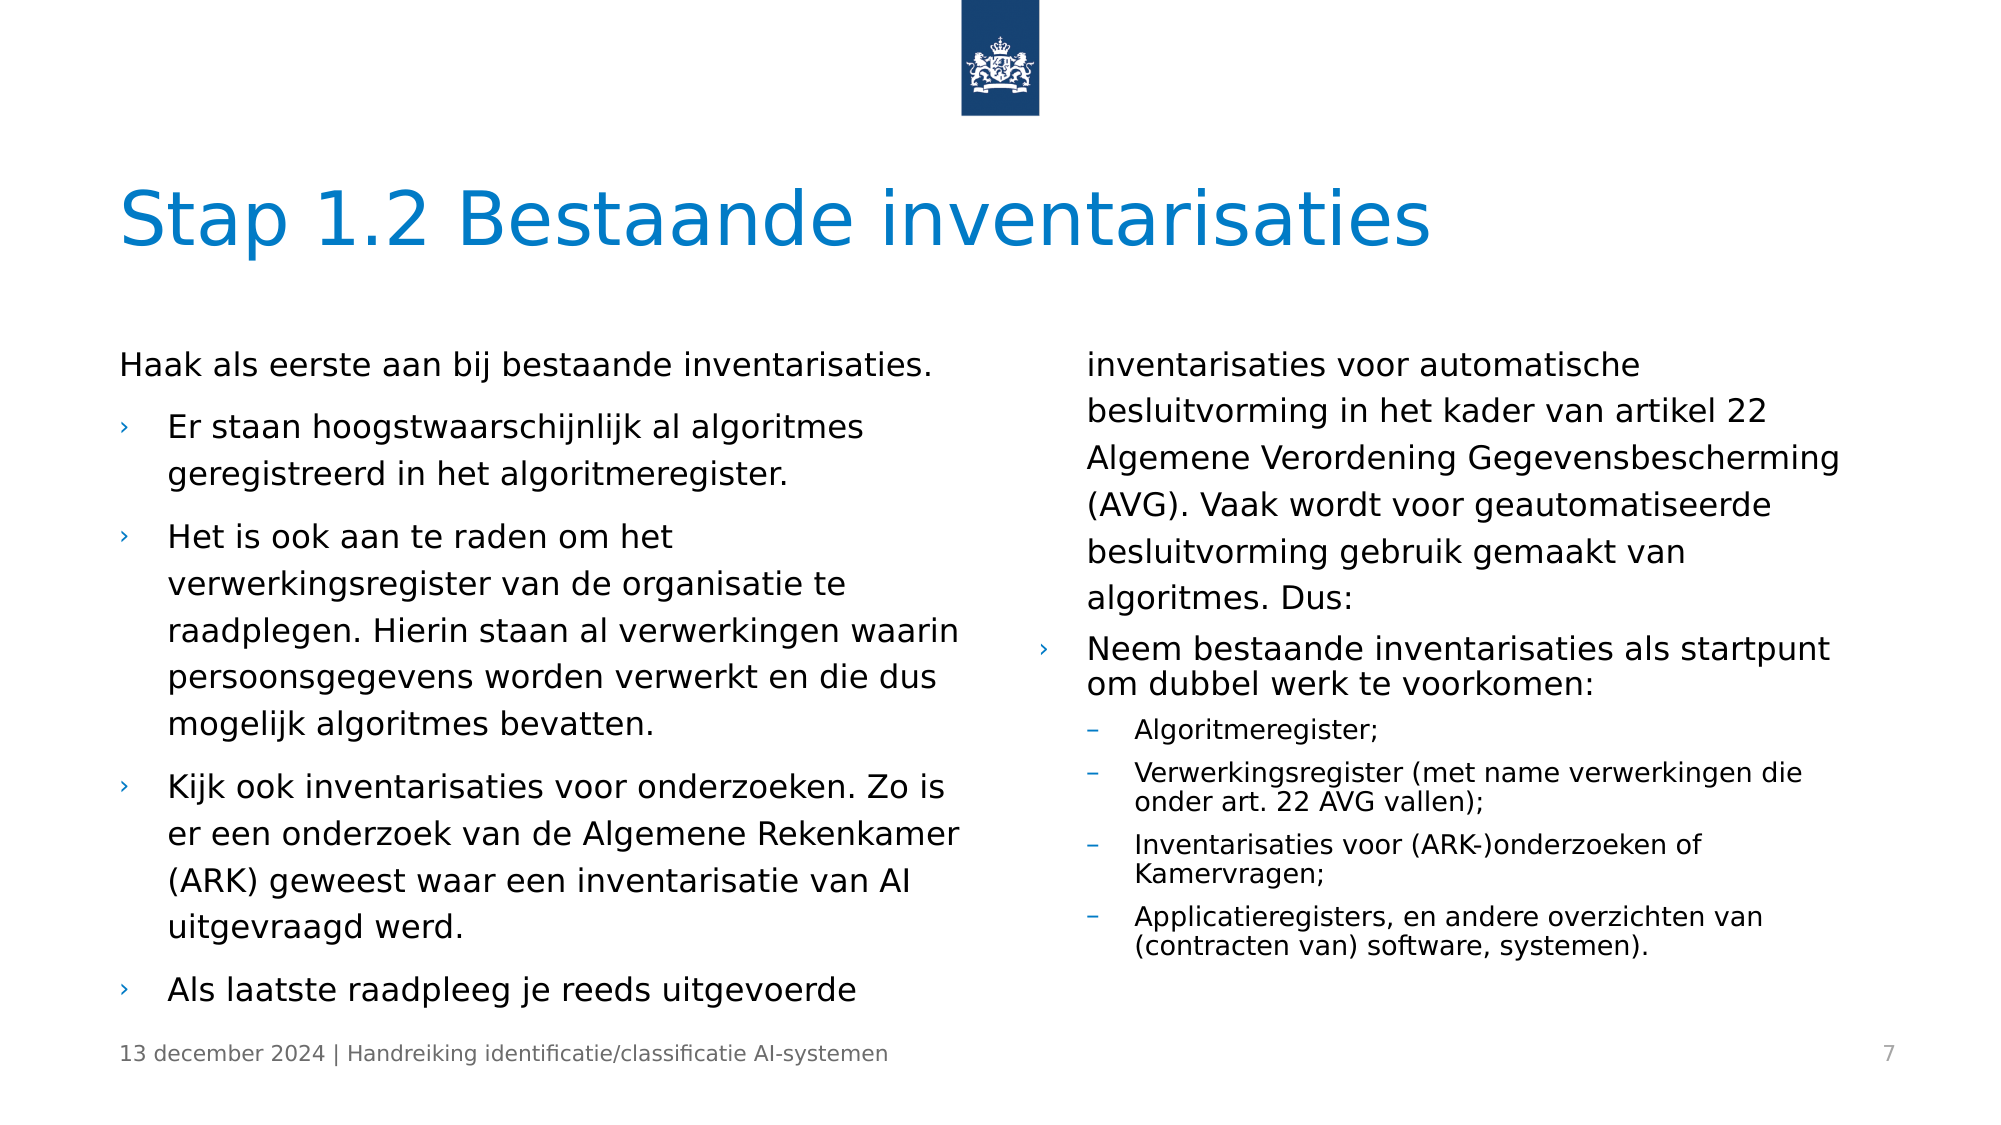

# Stap 1.2 Bestaande inventarisaties
Haak als eerste aan bij bestaande inventarisaties.
Er staan hoogstwaarschijnlijk al algoritmes geregistreerd in het algoritmeregister.
Het is ook aan te raden om het verwerkingsregister van de organisatie te raadplegen. Hierin staan al verwerkingen waarin persoonsgegevens worden verwerkt en die dus mogelijk algoritmes bevatten.
Kijk ook inventarisaties voor onderzoeken. Zo is er een onderzoek van de Algemene Rekenkamer (ARK) geweest waar een inventarisatie van AI uitgevraagd werd.
Als laatste raadpleeg je reeds uitgevoerde inventarisaties voor automatische besluitvorming in het kader van artikel 22 Algemene Verordening Gegevensbescherming (AVG). Vaak wordt voor geautomatiseerde besluitvorming gebruik gemaakt van algoritmes. Dus:
Neem bestaande inventarisaties als startpunt om dubbel werk te voorkomen:
Algoritmeregister;
Verwerkingsregister (met name verwerkingen die onder art. 22 AVG vallen);
Inventarisaties voor (ARK-)onderzoeken of Kamervragen;
Applicatieregisters, en andere overzichten van (contracten van) software, systemen).
13 december 2024 | Handreiking identificatie/classificatie AI-systemen
7